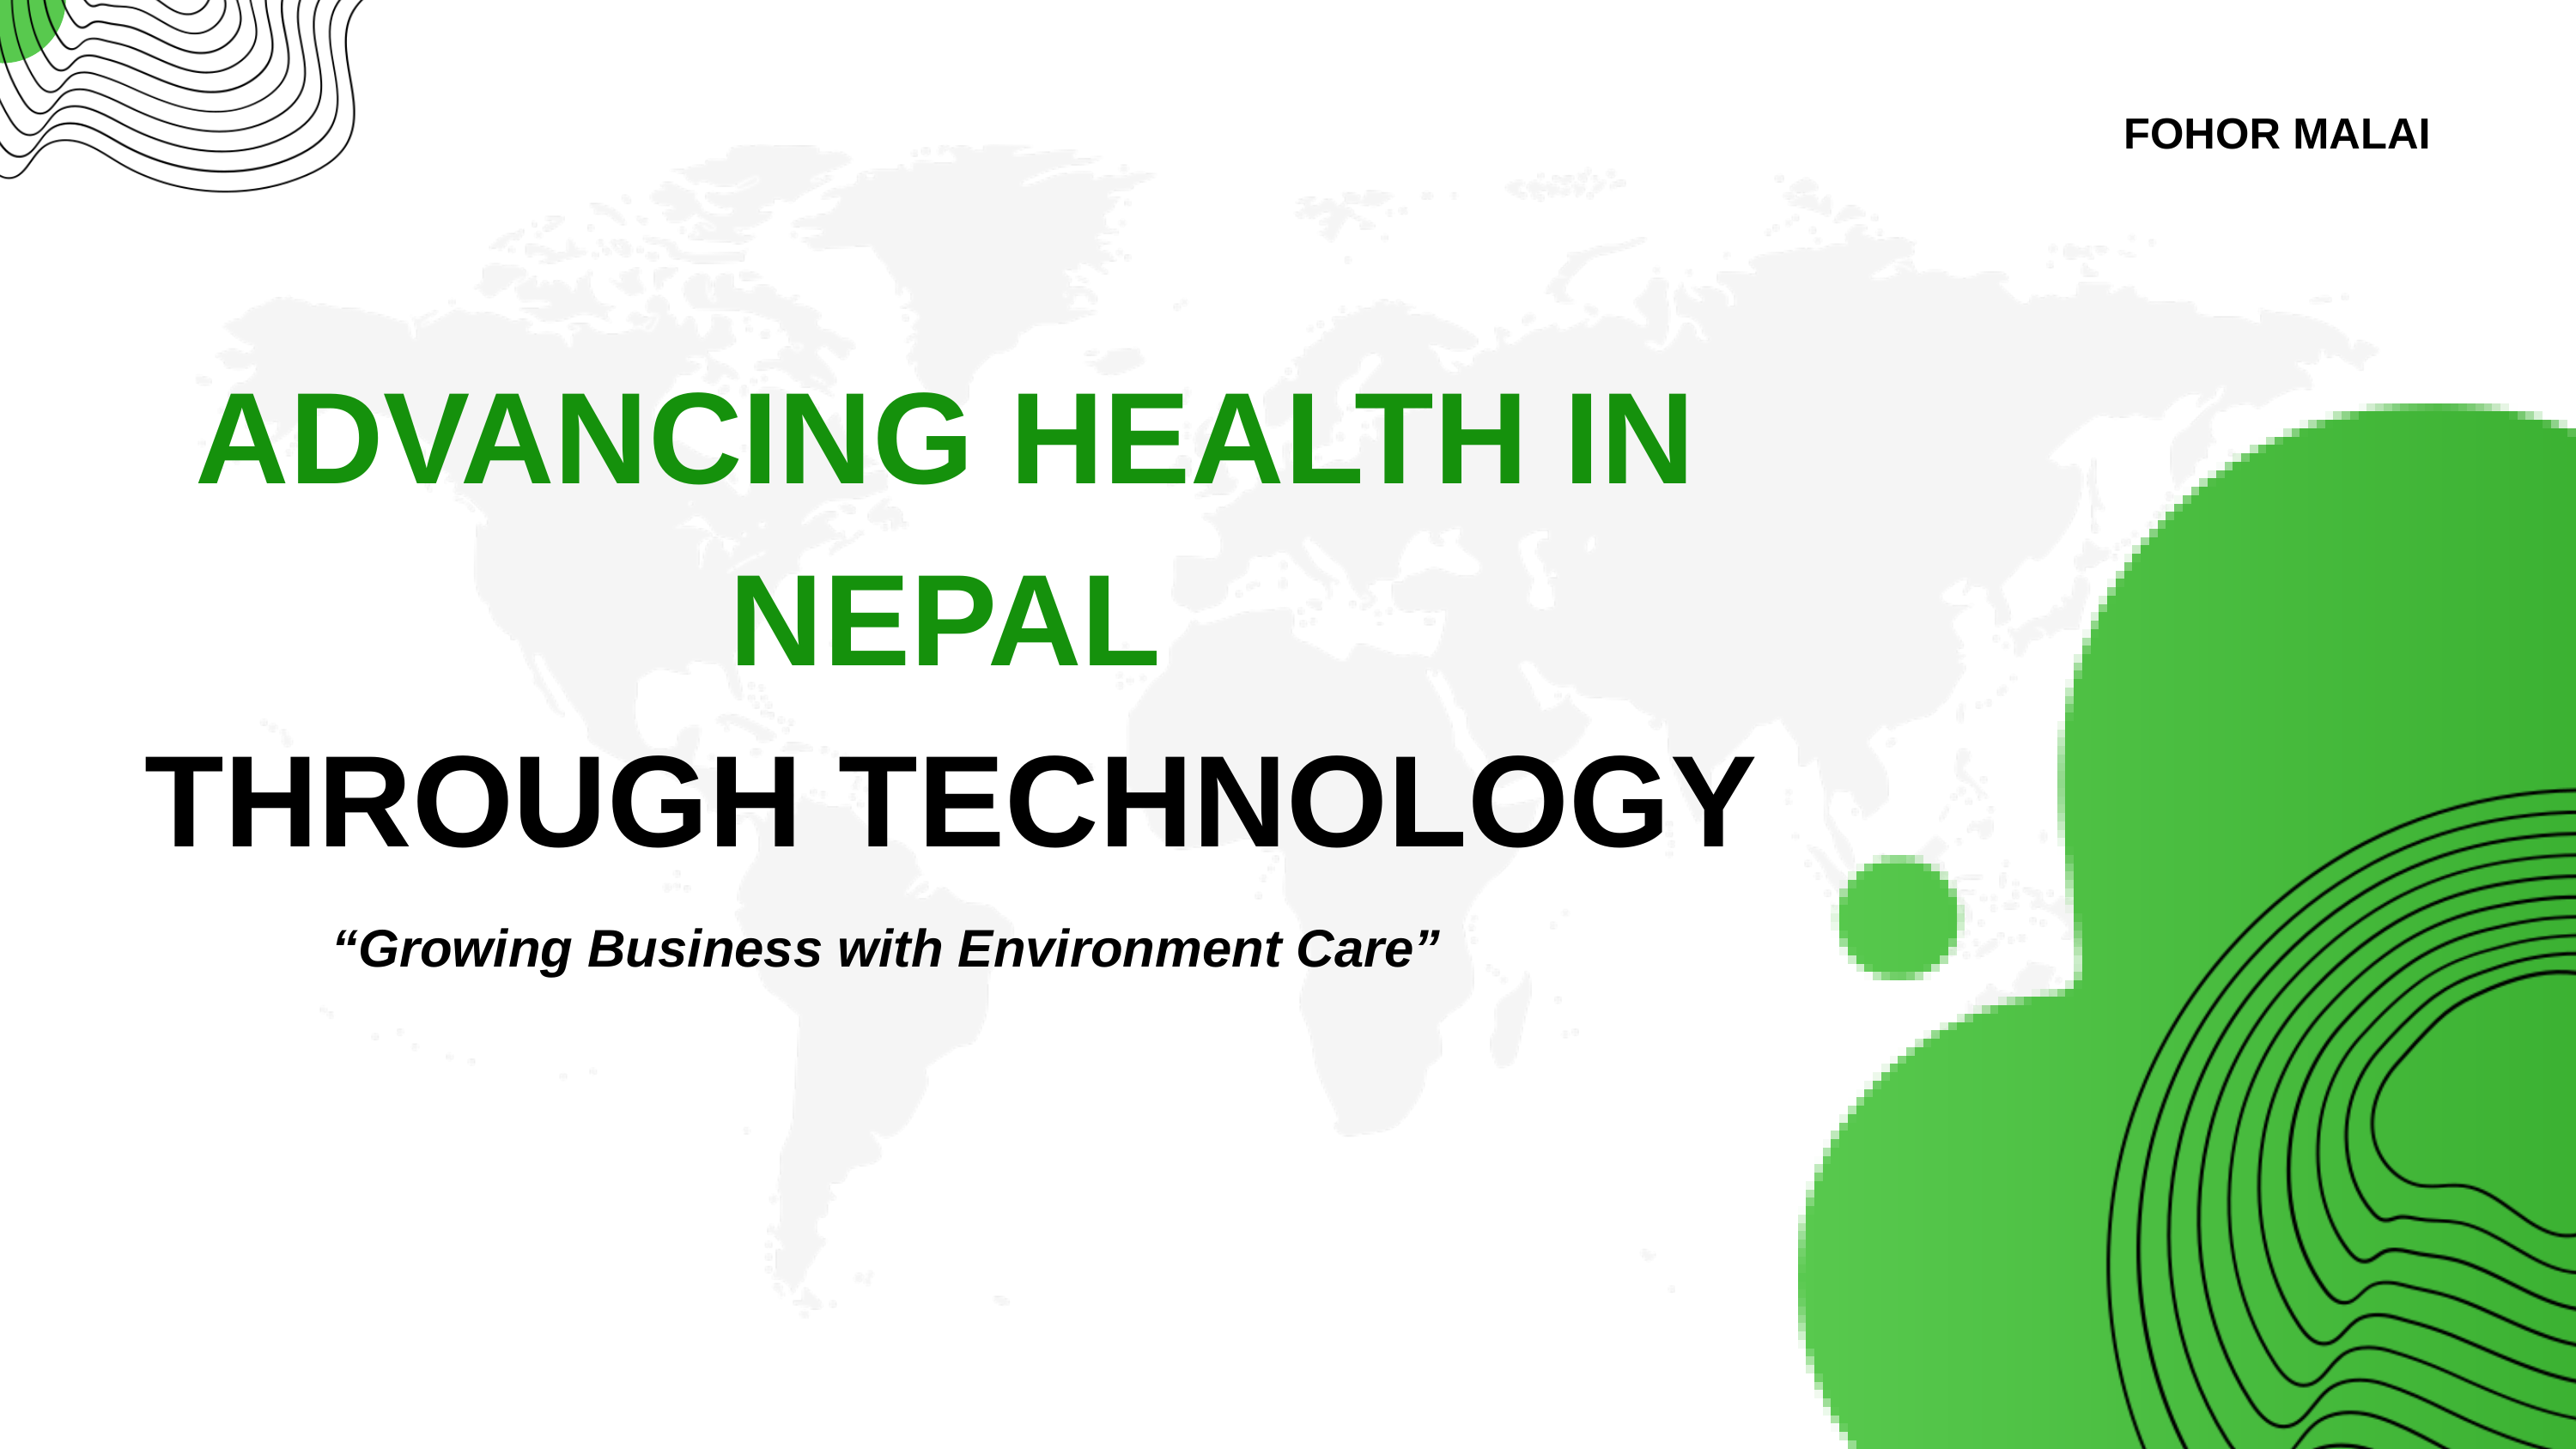

FOHOR MALAI

ADVANCING HEALTH IN NEPAL

THROUGH TECHNOLOGY

“Growing Business with Environment Care”